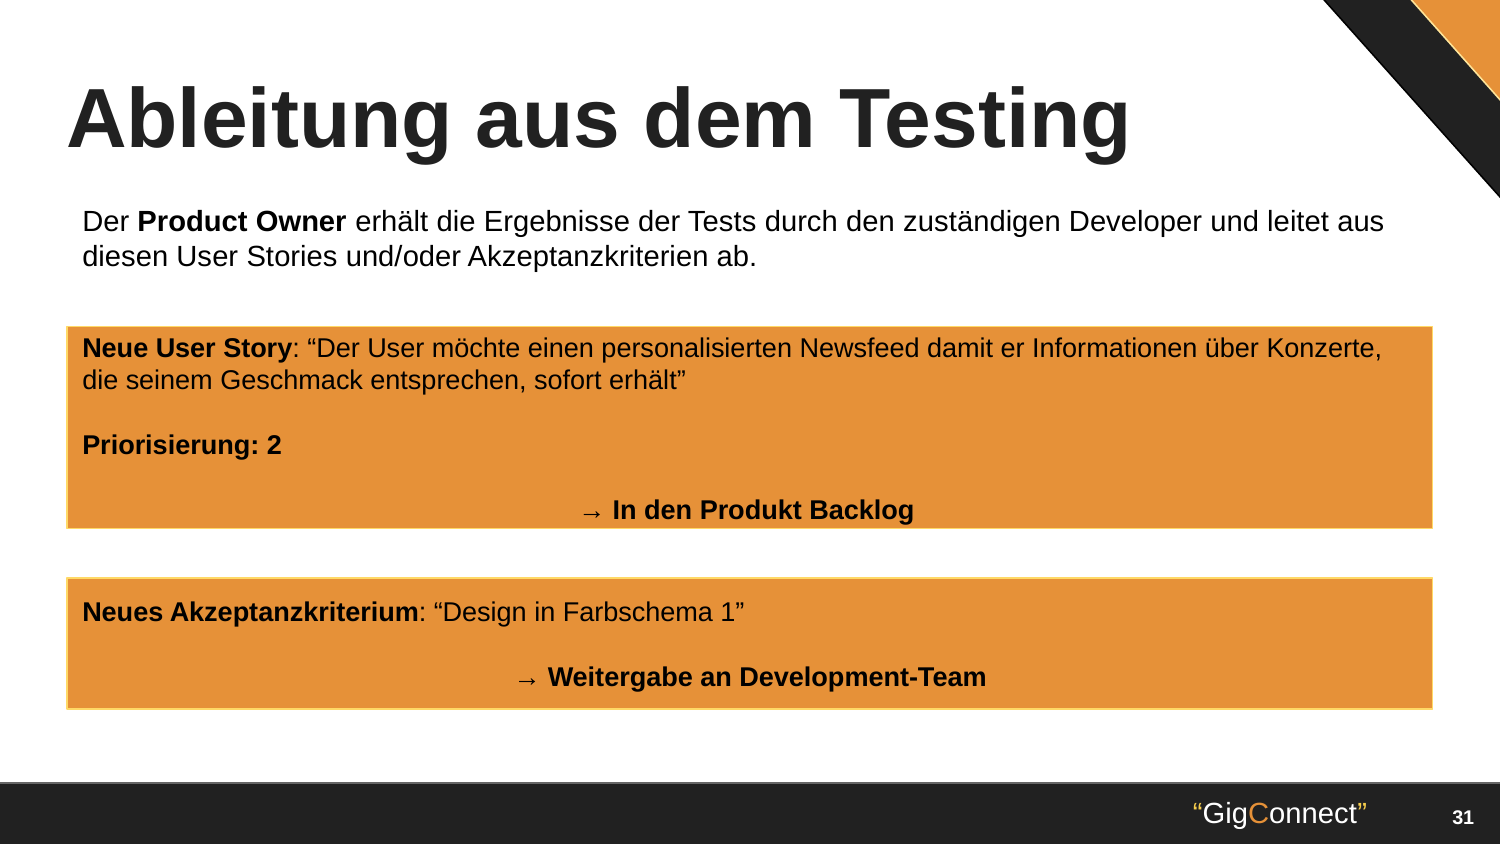

# Ableitung aus dem Testing
Der Product Owner erhält die Ergebnisse der Tests durch den zuständigen Developer und leitet aus diesen User Stories und/oder Akzeptanzkriterien ab.
Neue User Story: “Der User möchte einen personalisierten Newsfeed damit er Informationen über Konzerte, die seinem Geschmack entsprechen, sofort erhält”

Priorisierung: 2

→ In den Produkt Backlog
Neues Akzeptanzkriterium: “Design in Farbschema 1”

→ Weitergabe an Development-Team
31